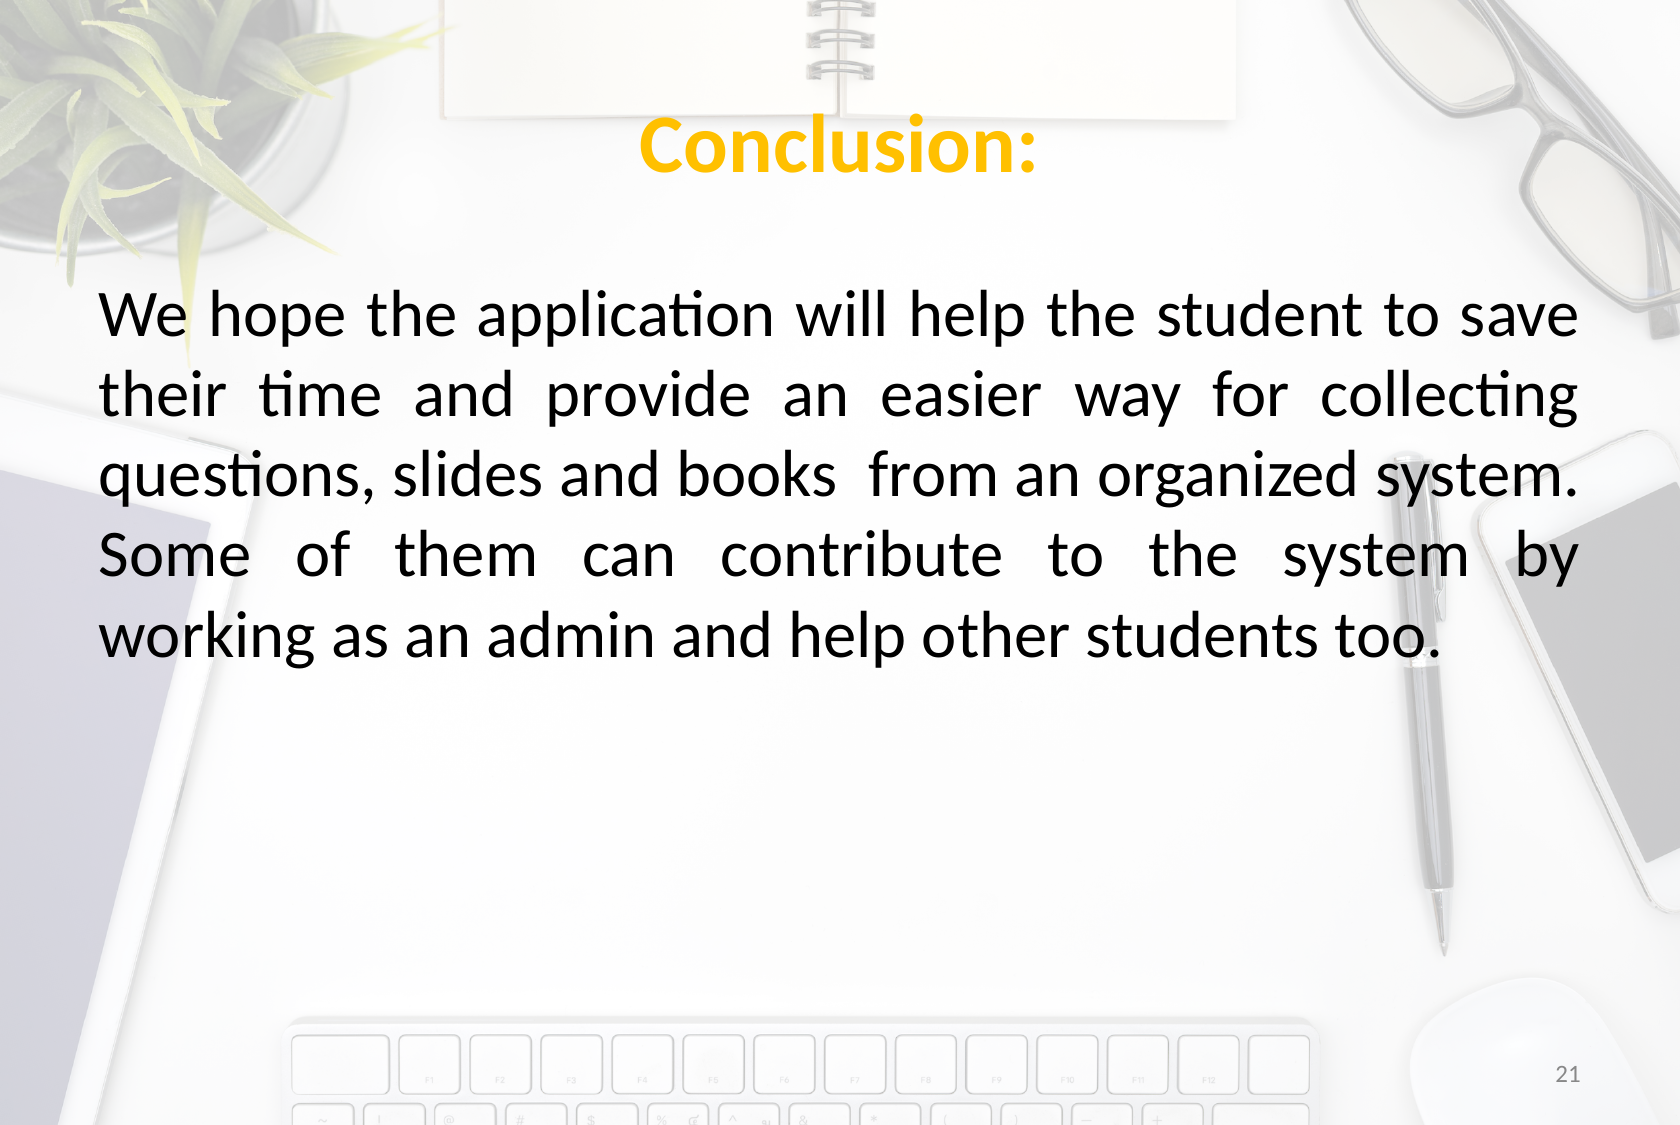

# Conclusion:
We hope the application will help the student to save their time and provide an easier way for collecting questions, slides and books  from an organized system. Some of them can contribute to the system by working as an admin and help other students too.
21